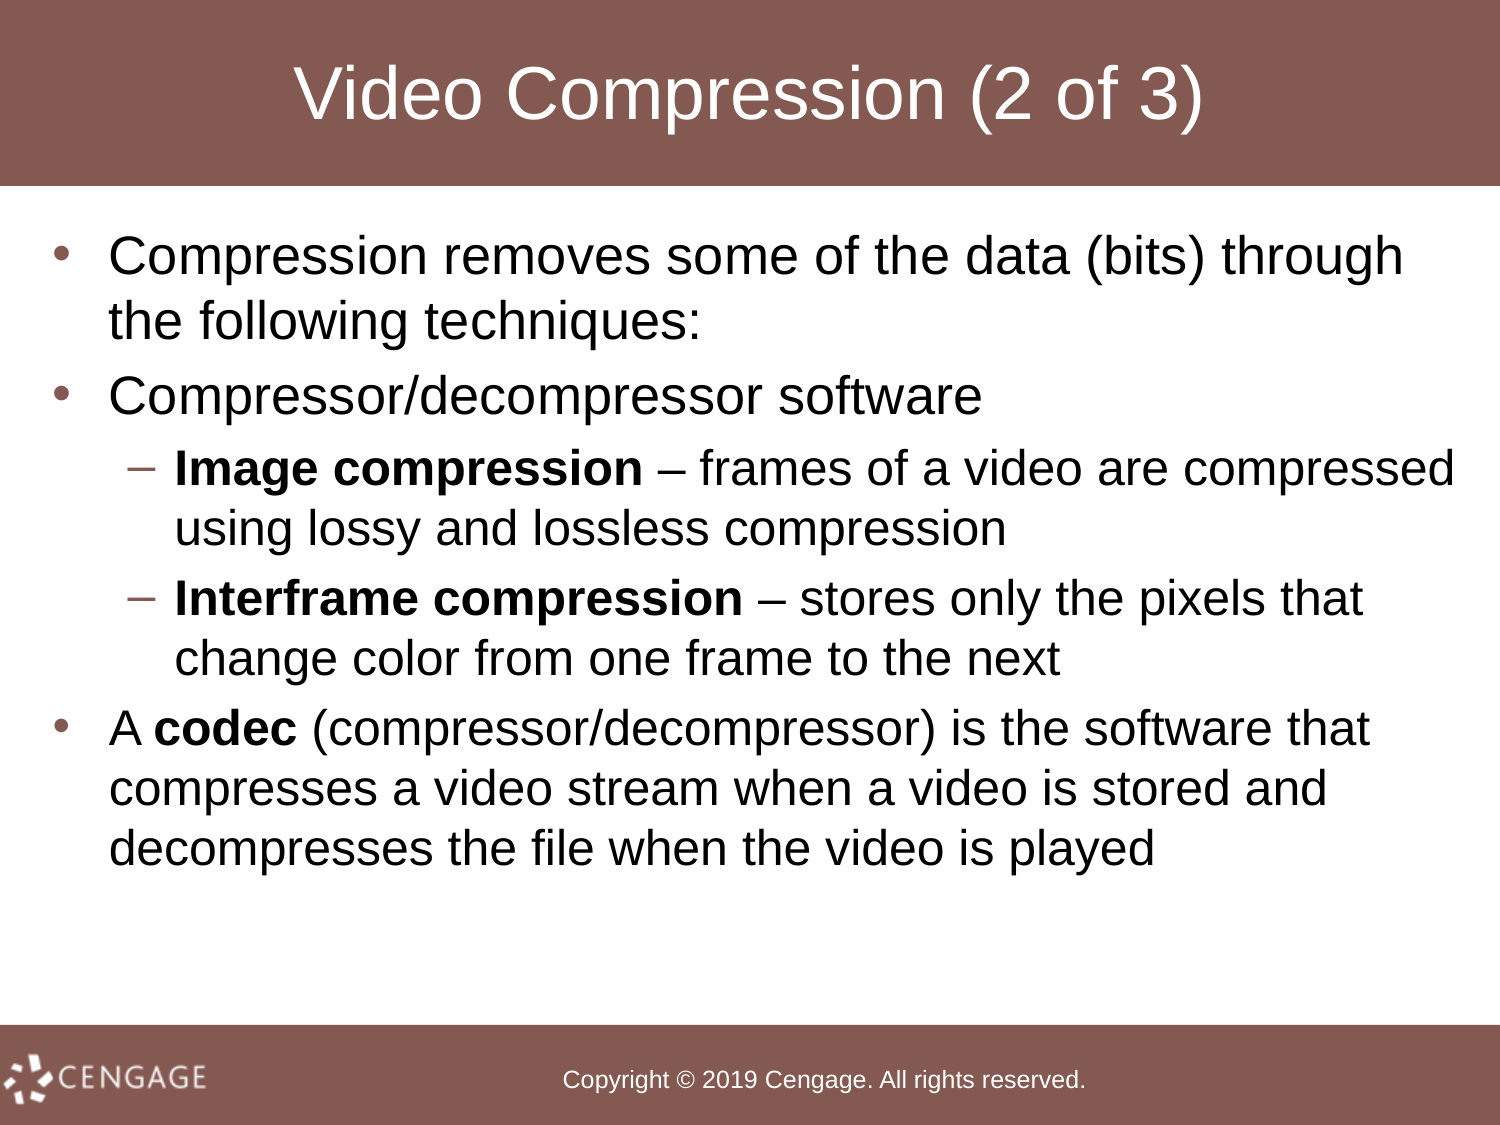

# Video Compression (2 of 3)
Compression removes some of the data (bits) through the following techniques:
Compressor/decompressor software
Image compression – frames of a video are compressed using lossy and lossless compression
Interframe compression – stores only the pixels that change color from one frame to the next
A codec (compressor/decompressor) is the software that compresses a video stream when a video is stored and decompresses the file when the video is played